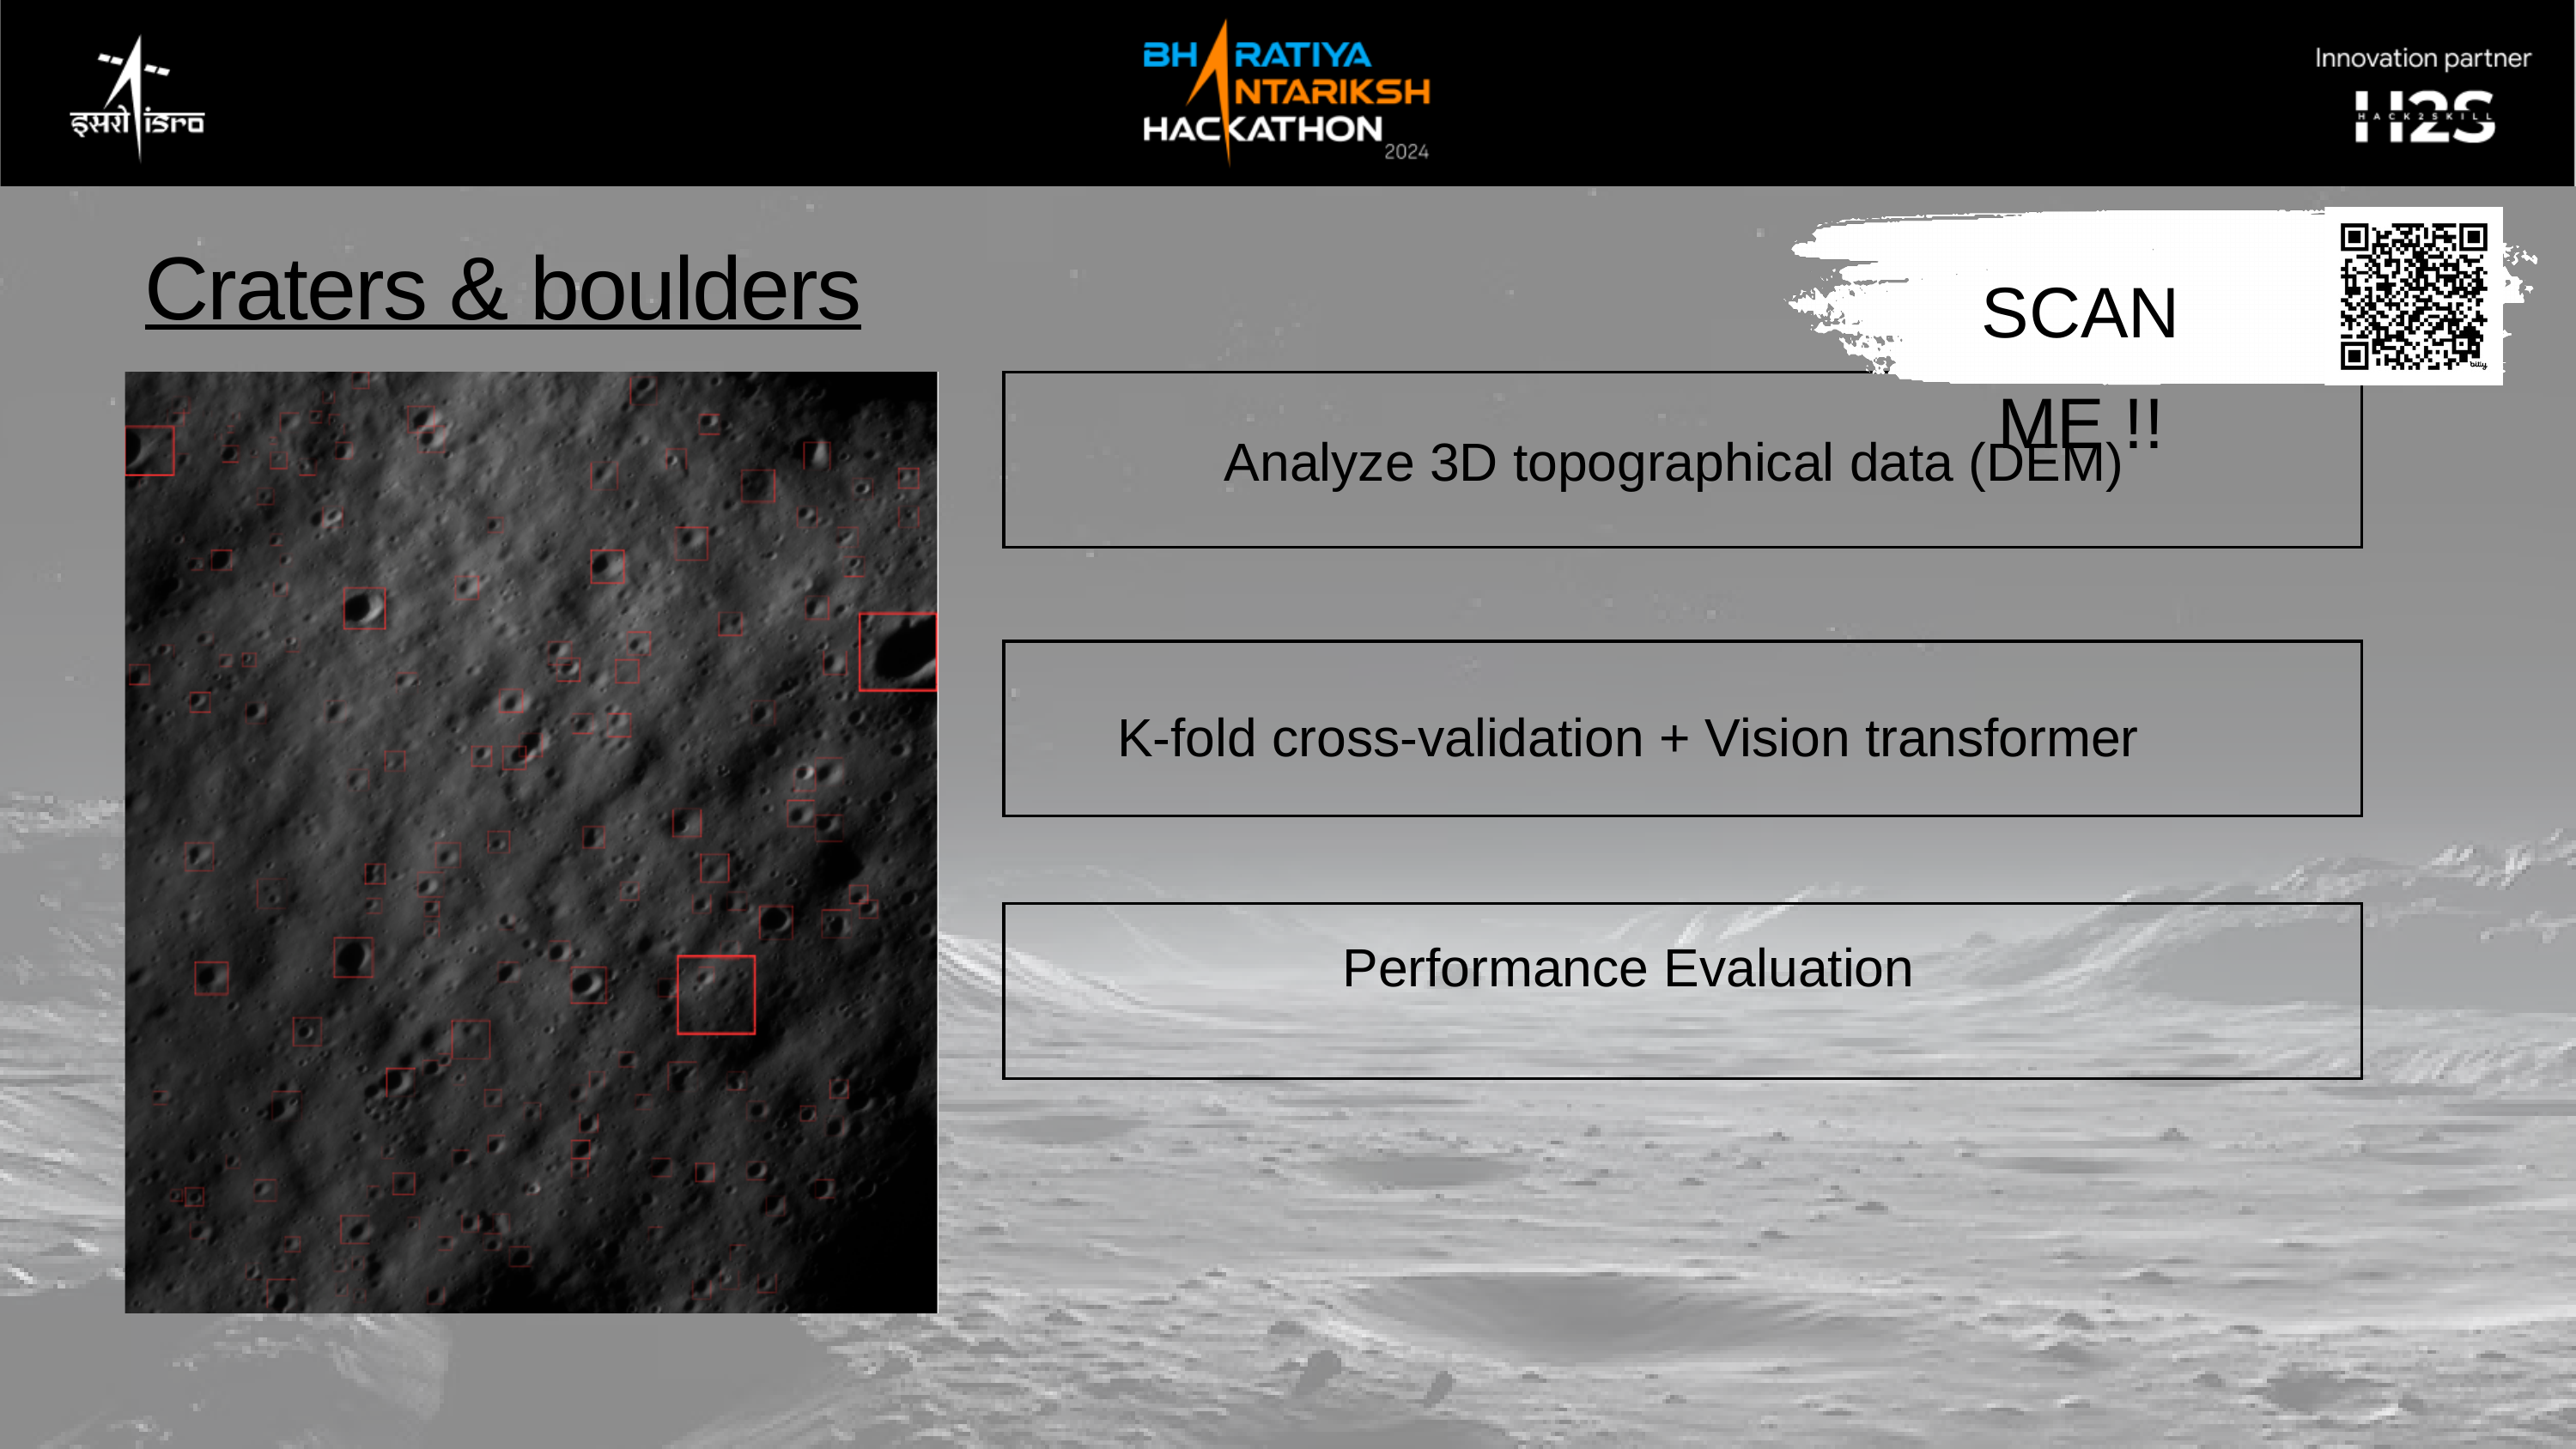

SCAN ME !!
Craters & boulders

Analyze 3D topographical data (DEM)

K-fold cross-validation + Vision transformer

Performance Evaluation